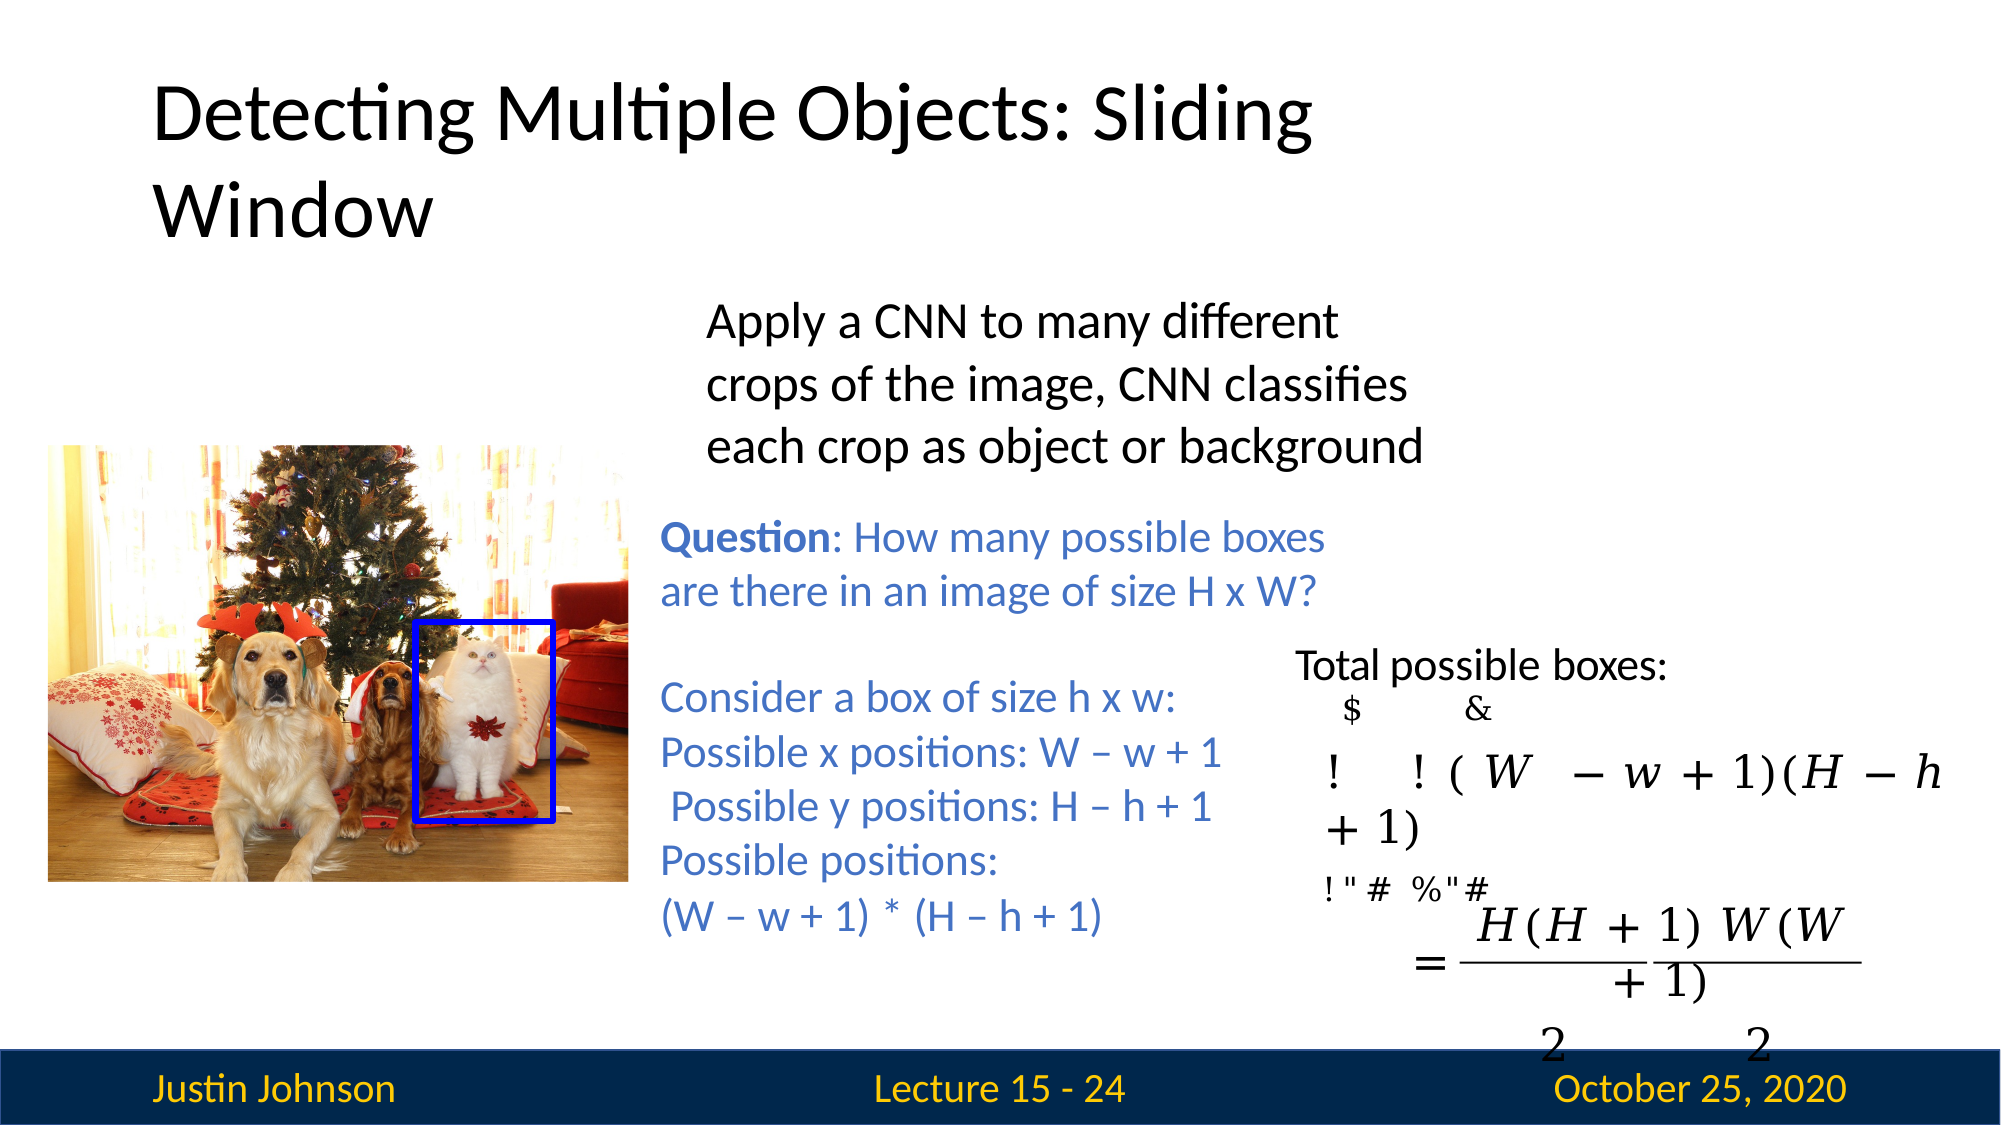

# Detecting Multiple Objects: Sliding Window
Apply a CNN to many different  crops of the image, CNN classifies  each crop as object or background
Question: How many possible boxes  are there in an image of size H x W?

Total possible boxes:
$	&
! !(𝑊 − 𝑤 + 1)(𝐻 − ℎ + 1)
!"# %"#
Consider a box of size h x w:  Possible x positions: W – w + 1  Possible y positions: H – h + 1  Possible positions:
(W – w + 1) * (H – h + 1)
𝐻(𝐻 + 1) 𝑊(𝑊 + 1)
2	2
=

Justin Johnson
October 25, 2020
Lecture 15 - 24